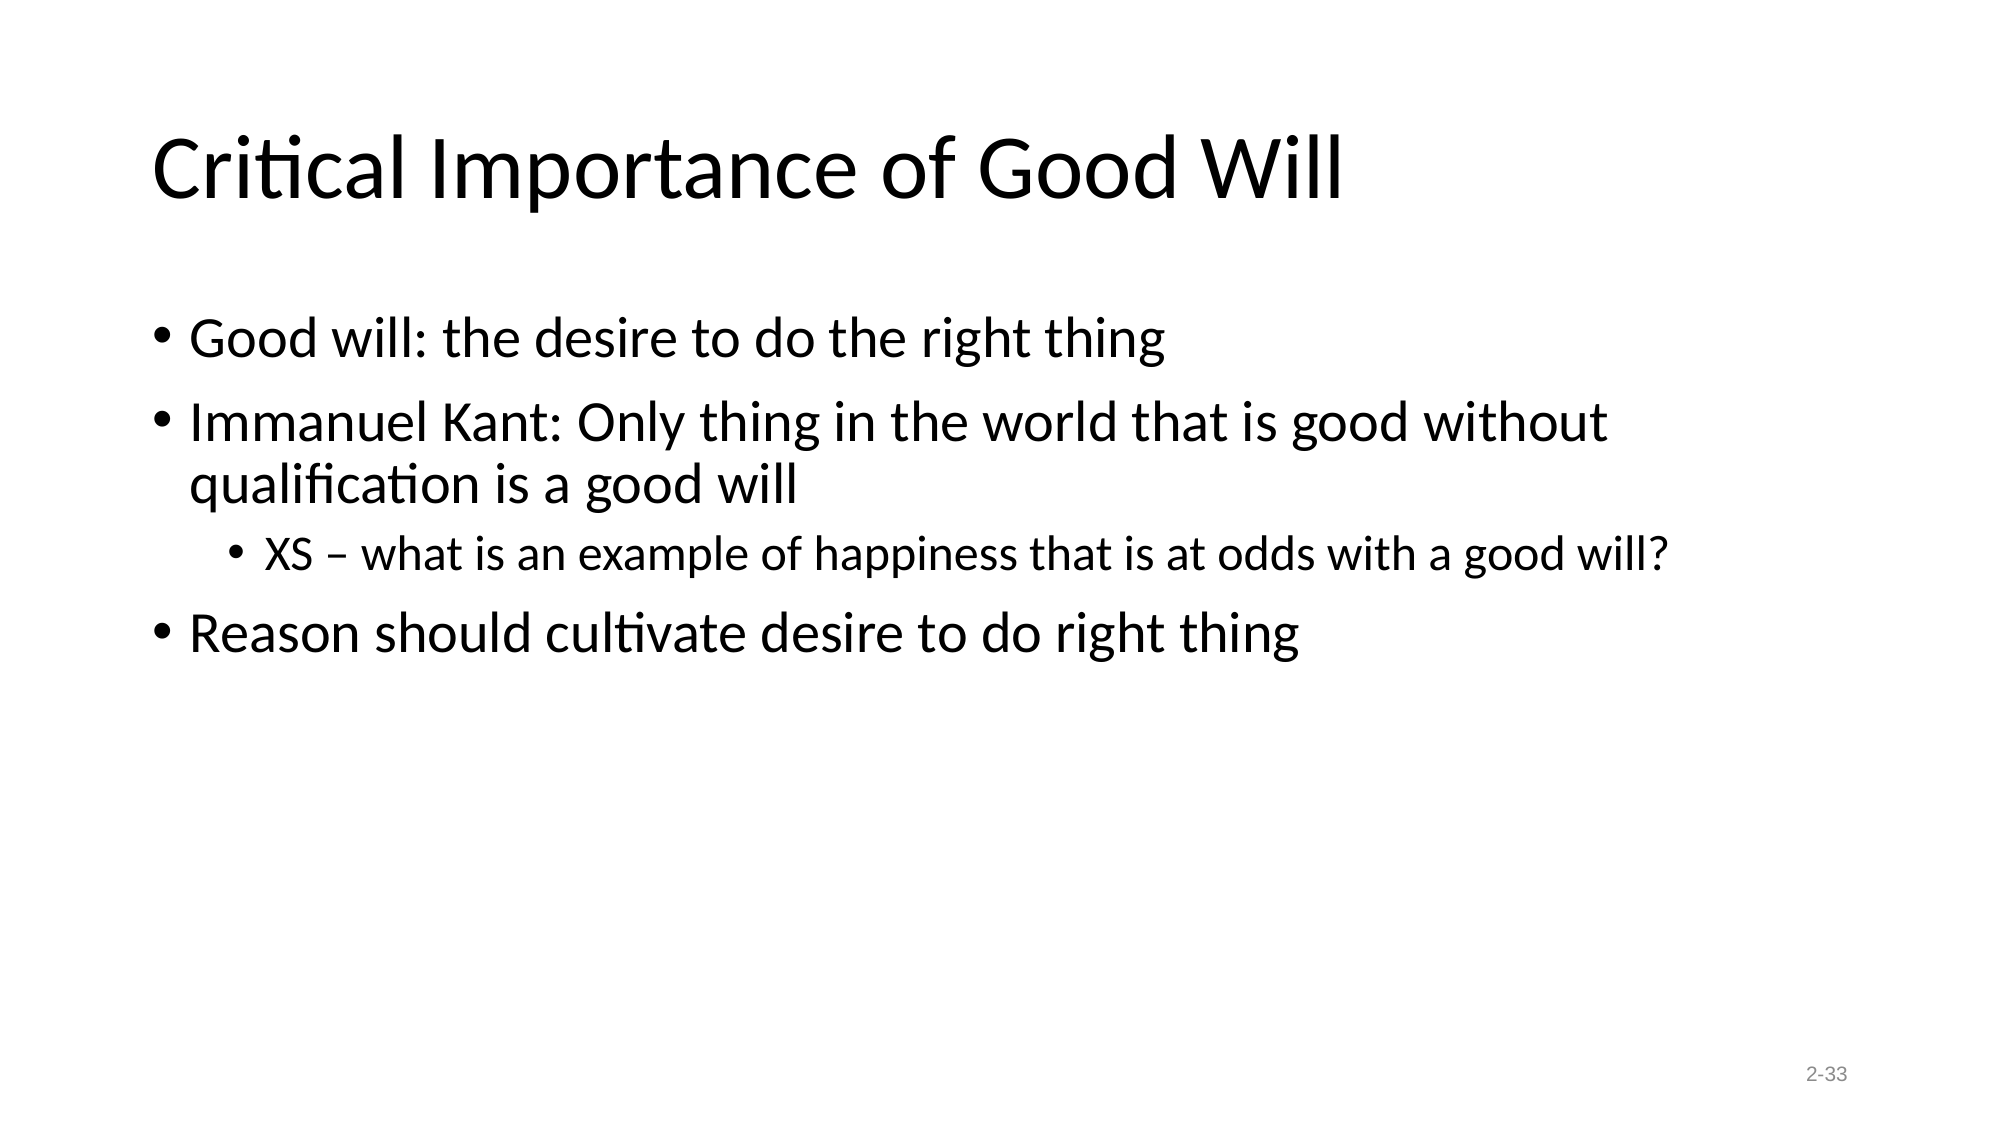

# Critical Importance of Good Will
Good will: the desire to do the right thing
Immanuel Kant: Only thing in the world that is good without qualification is a good will
XS – what is an example of happiness that is at odds with a good will?
Reason should cultivate desire to do right thing

2-33